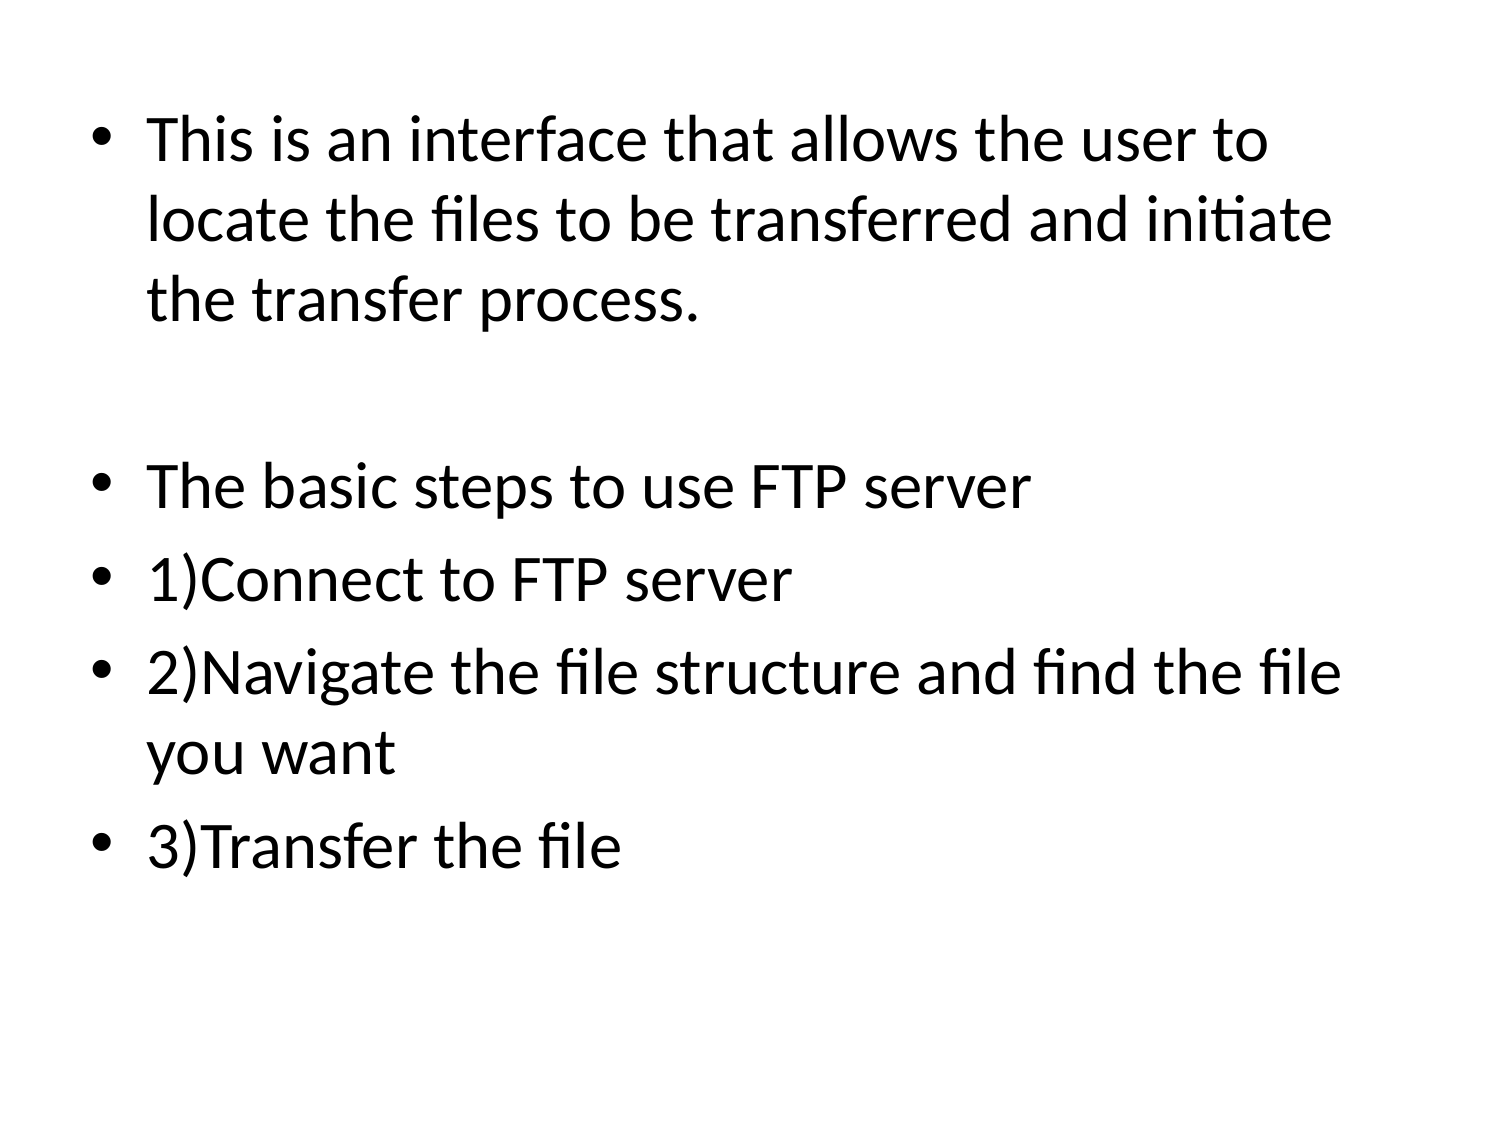

This is an interface that allows the user to locate the files to be transferred and initiate the transfer process.

The basic steps to use FTP server
1)Connect to FTP server
2)Navigate the file structure and find the file you want
3)Transfer the file